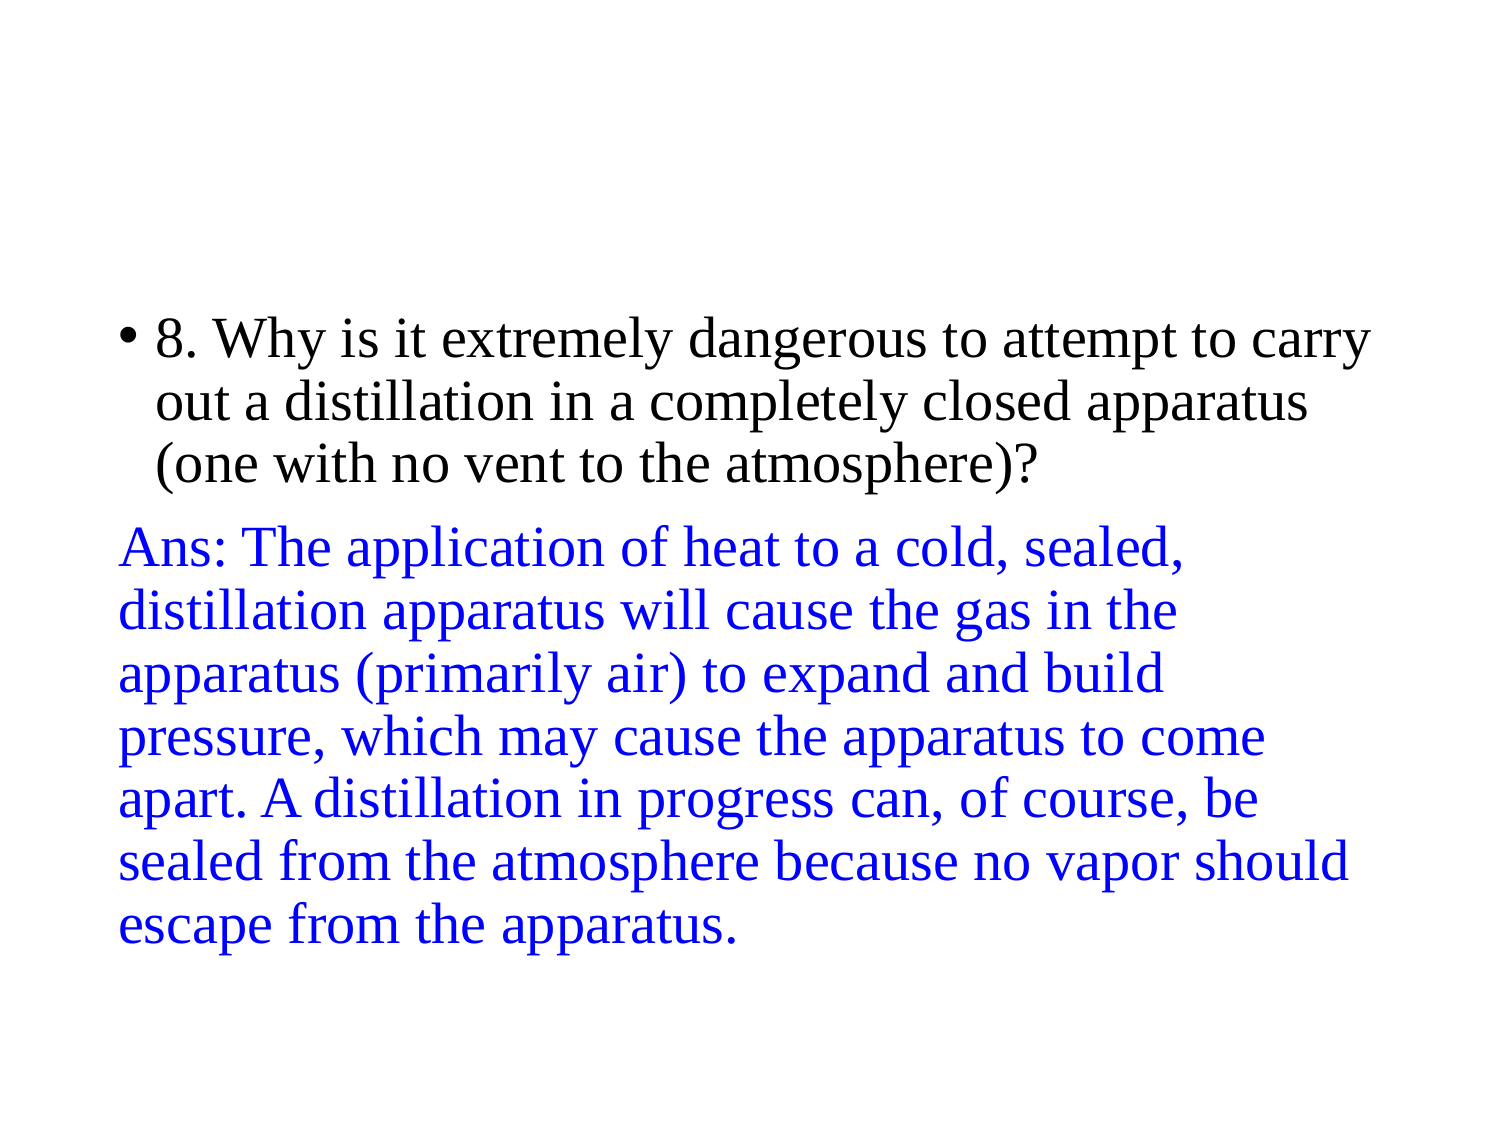

8. Why is it extremely dangerous to attempt to carry out a distillation in a completely closed apparatus (one with no vent to the atmosphere)?
Ans: The application of heat to a cold, sealed, distillation apparatus will cause the gas in the apparatus (primarily air) to expand and build pressure, which may cause the apparatus to come apart. A distillation in progress can, of course, be sealed from the atmosphere because no vapor should escape from the apparatus.

11